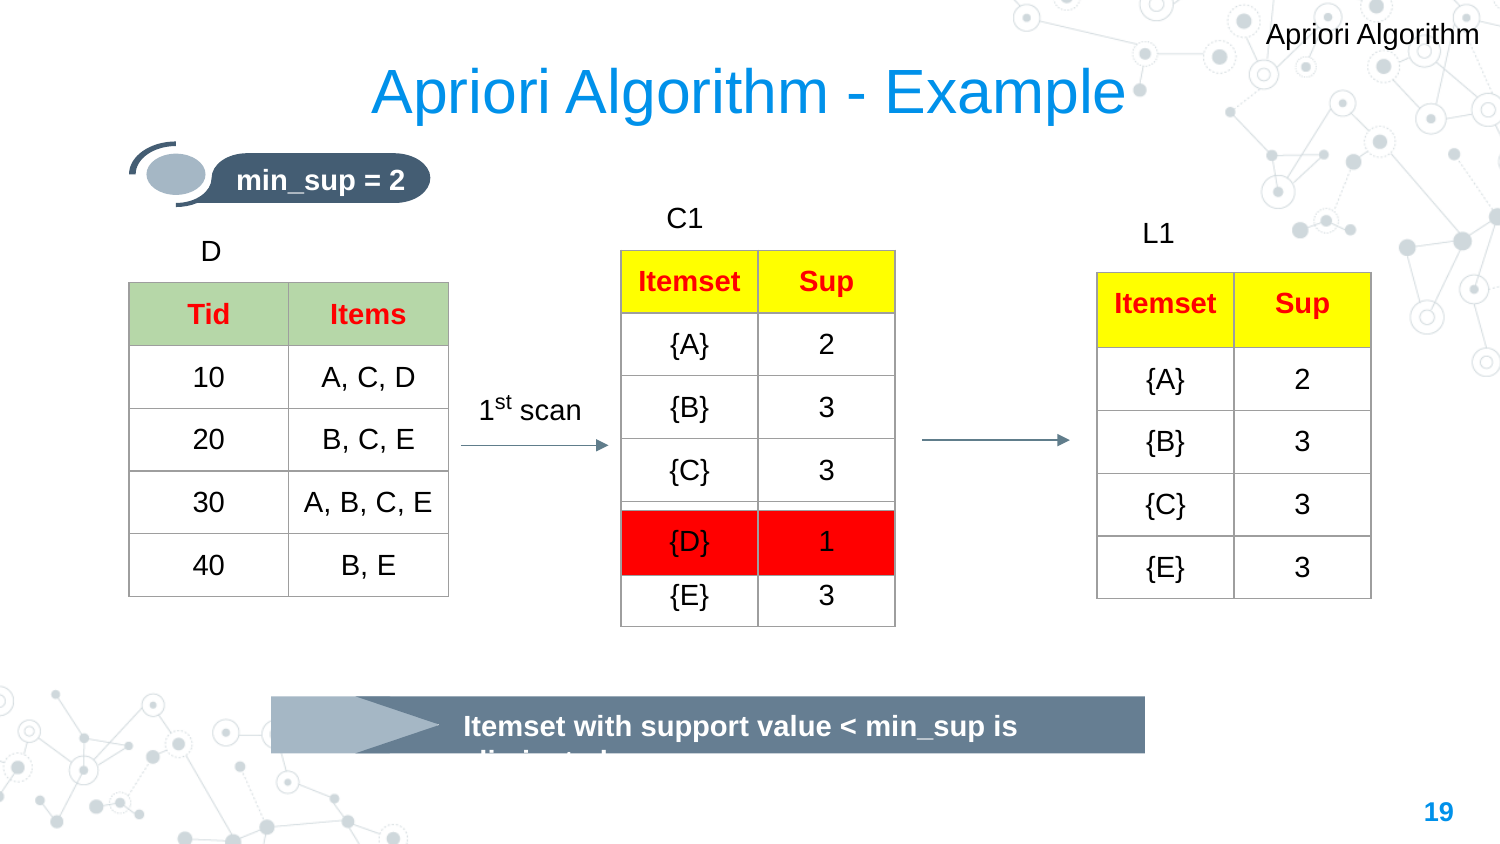

Apriori Algorithm
# Apriori Algorithm - Example

min_sup = 2
C1
L1
D
| Itemset | Sup |
| --- | --- |
| {A} | 2 |
| {B} | 3 |
| {C} | 3 |
| {D} | 1 |
| {E} | 3 |
| Itemset | Sup |
| --- | --- |
| {A} | 2 |
| {B} | 3 |
| {C} | 3 |
| {E} | 3 |
| Tid | Items |
| --- | --- |
| 10 | A, C, D |
| 20 | B, C, E |
| 30 | A, B, C, E |
| 40 | B, E |
1st scan
| {D} | 1 |
| --- | --- |
Itemset with support value < min_sup is eliminated

19